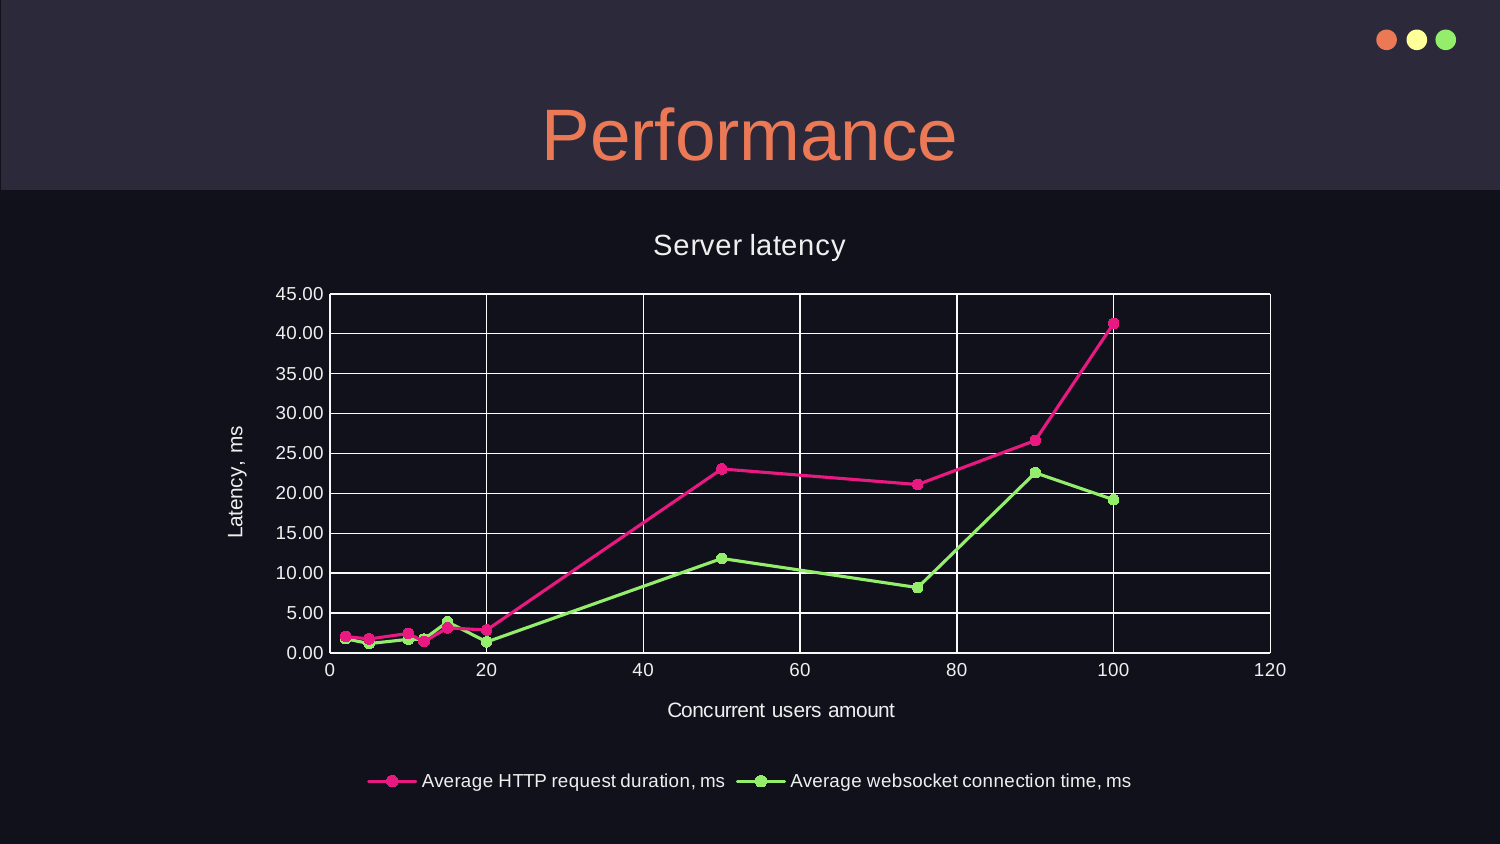

# Performance

### Chart: Server latency

| Category | Average HTTP request duration, ms | Average websocket connection time, ms |
|---|---|---|